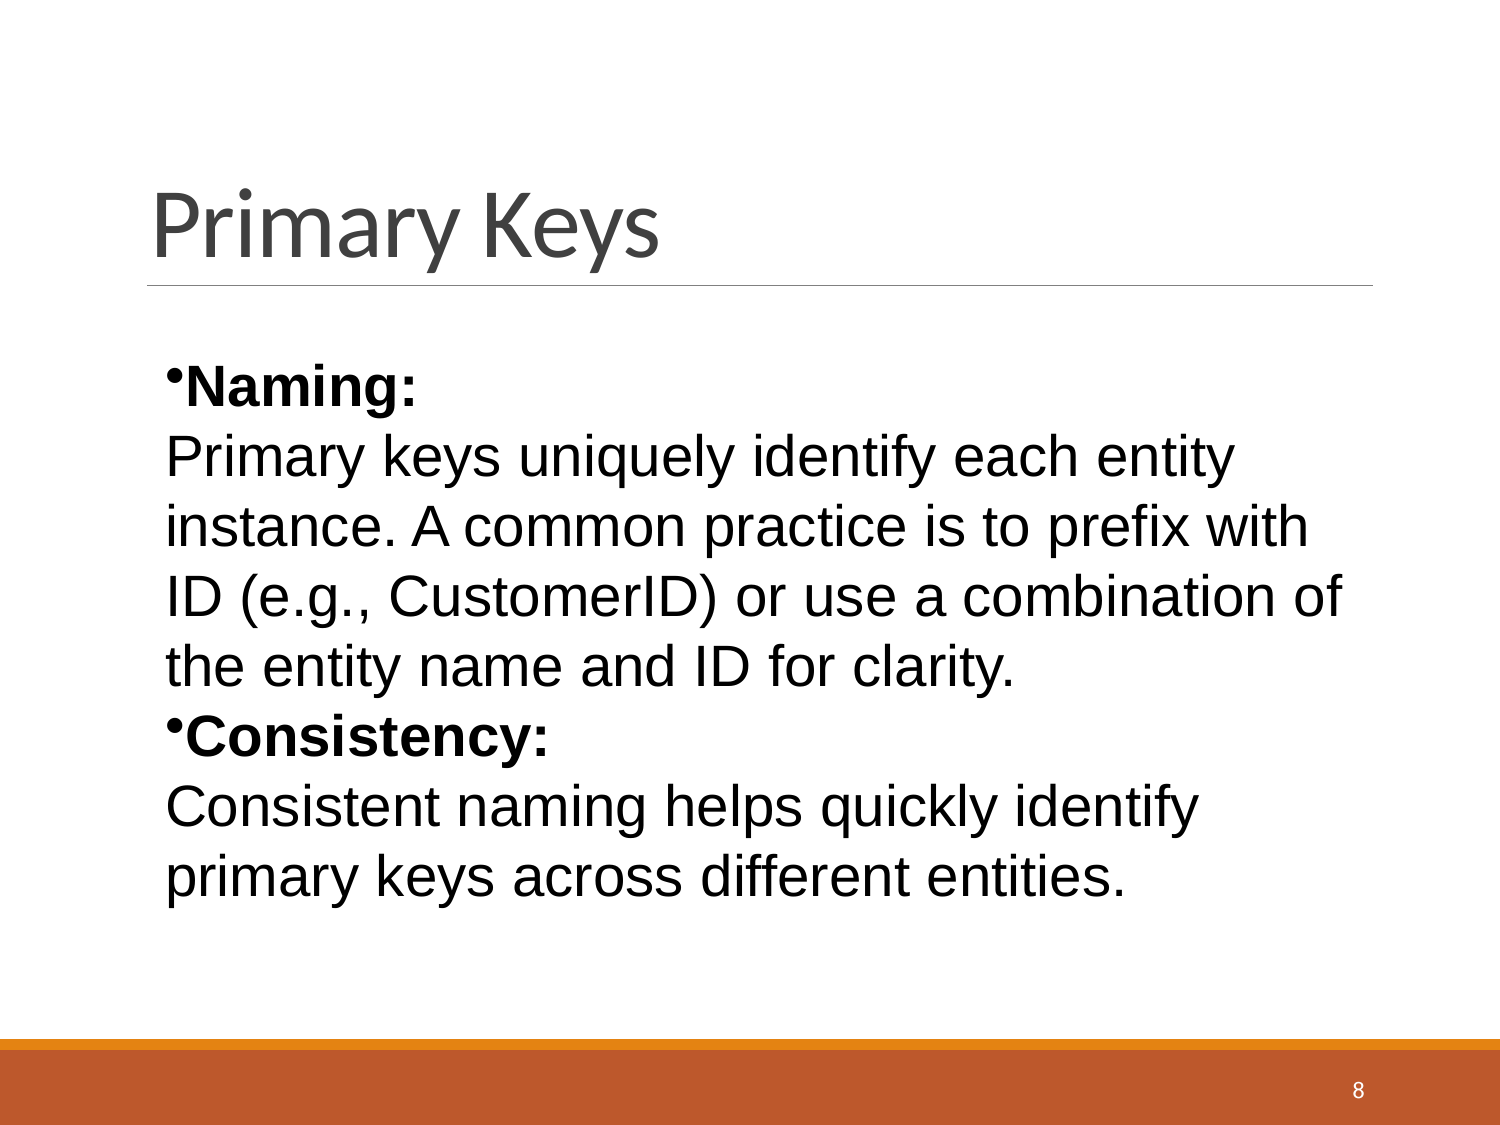

# Primary Keys
Naming:
Primary keys uniquely identify each entity instance. A common practice is to prefix with ID (e.g., CustomerID) or use a combination of the entity name and ID for clarity.
Consistency:
Consistent naming helps quickly identify primary keys across different entities.
8